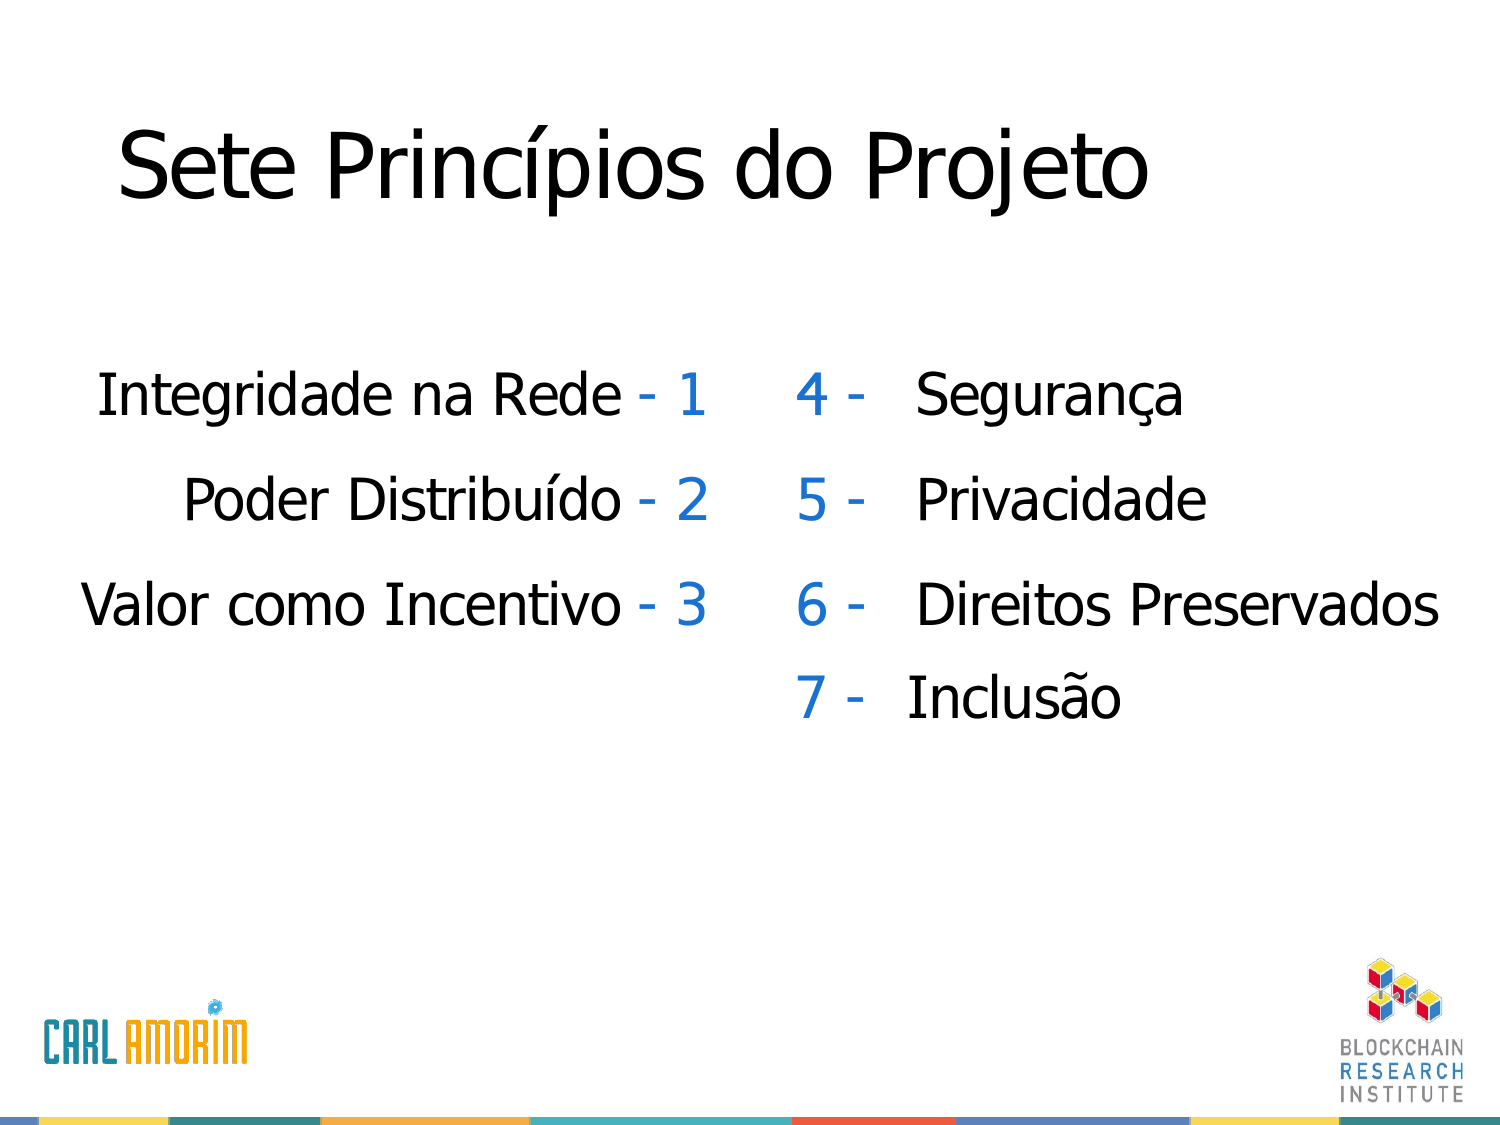

# Sete Princípios do Projeto
Integridade na Rede
Poder Distribuído
Valor como Incentivo
- 1
- 2
- 3
4 -
5 -
6 -
Segurança
Privacidade
Direitos Preservados
7 -
Inclusão